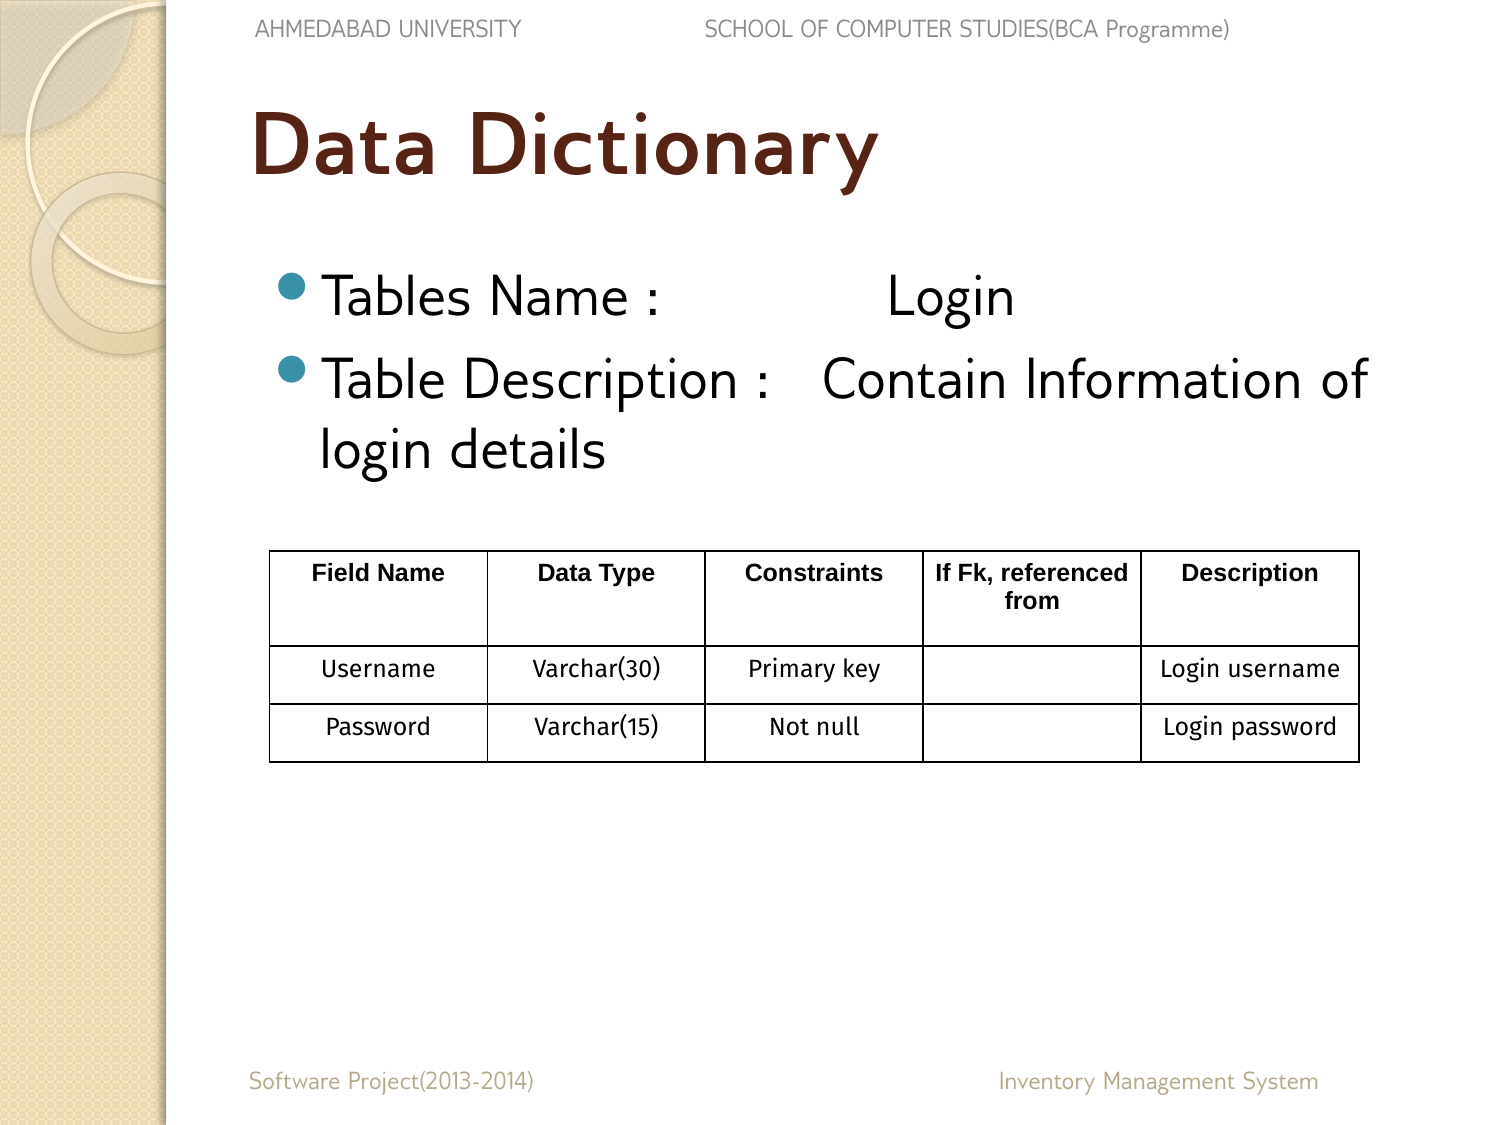

AHMEDABAD UNIVERSITY		SCHOOL OF COMPUTER STUDIES(BCA Programme)
# Data Dictionary
Tables Name :             Login
Table Description :   Contain Information of login details

| Field Name | Data Type | Constraints | If Fk, referenced from | Description |
| --- | --- | --- | --- | --- |
| Username | Varchar(30) | Primary key |  | Login username |
| Password | Varchar(15) | Not null |  | Login password |
Software Project(2013-2014)				Inventory Management System